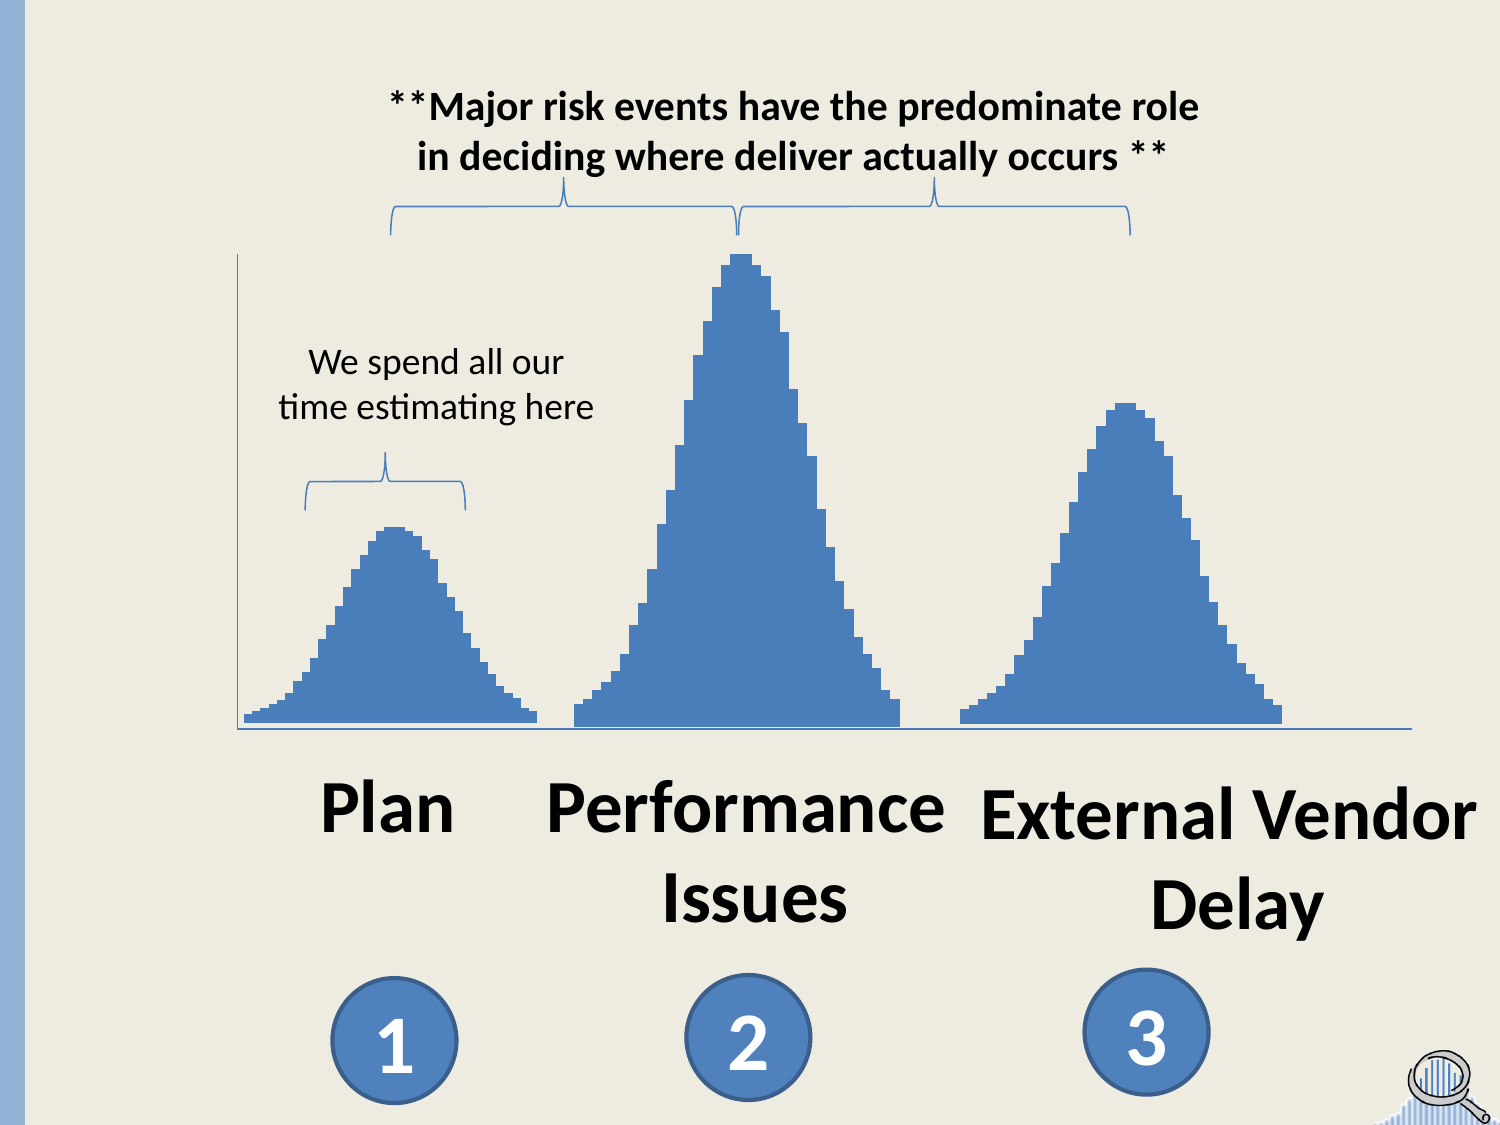

**Major risk events have the predominate role in deciding where deliver actually occurs **
We spend all our time estimating here

Performance
Issues
Plan
External Vendor
 Delay
3
2
1